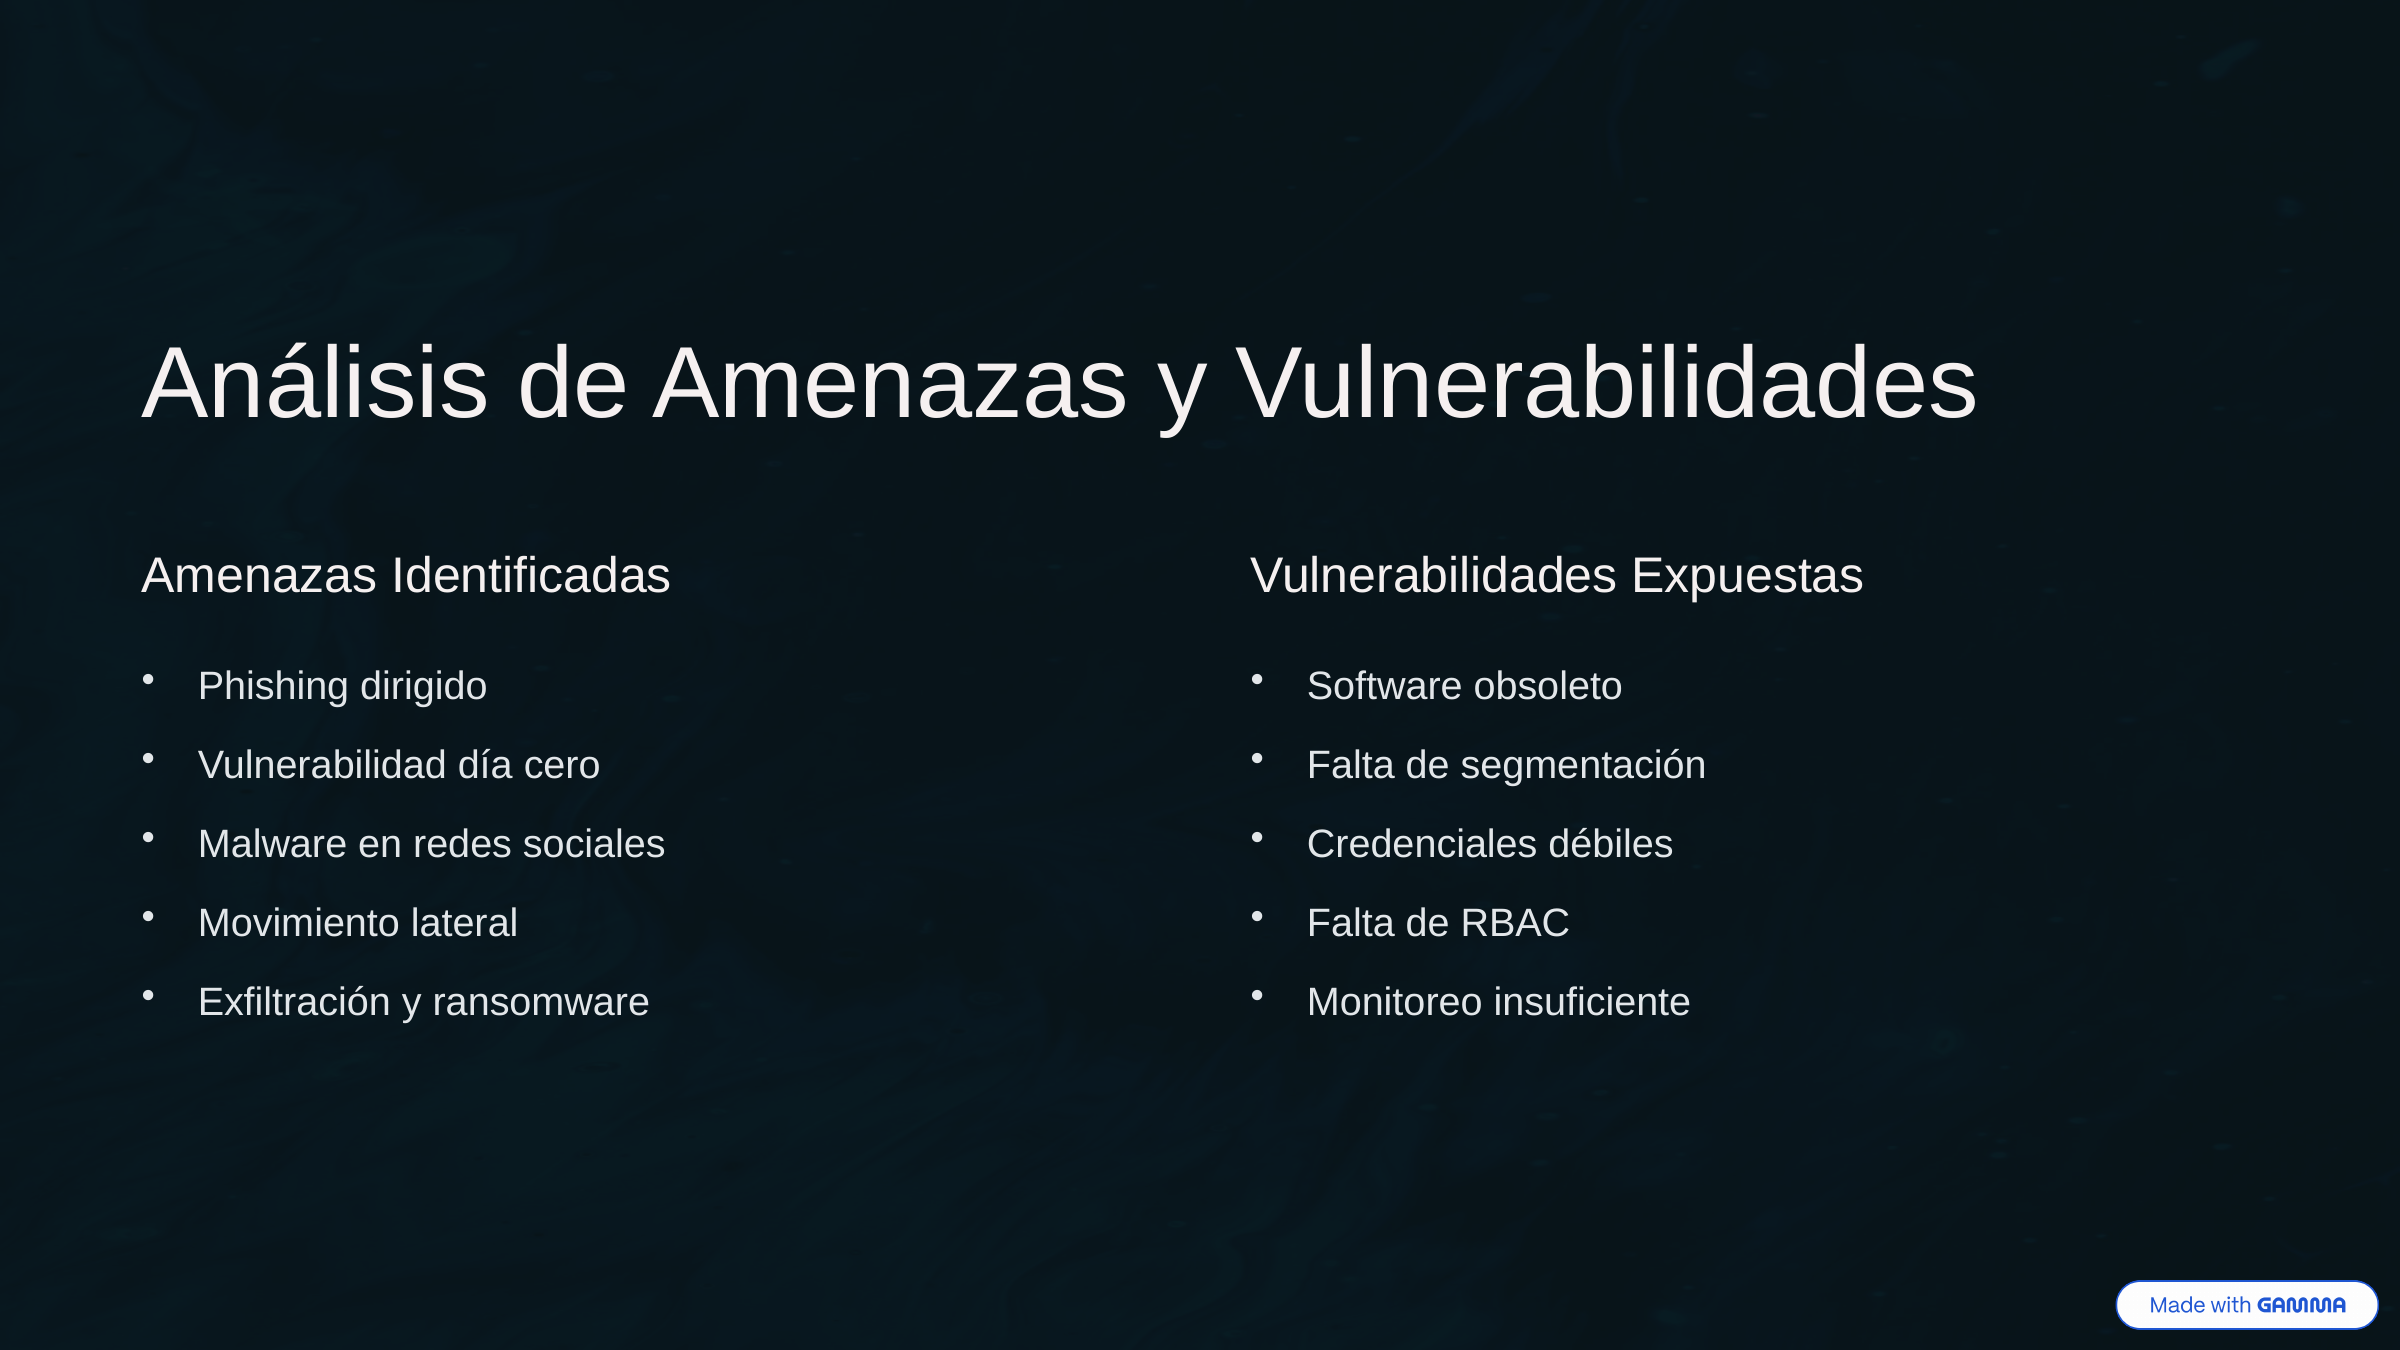

Análisis de Amenazas y Vulnerabilidades
Amenazas Identificadas
Vulnerabilidades Expuestas
Phishing dirigido
Software obsoleto
Vulnerabilidad día cero
Falta de segmentación
Malware en redes sociales
Credenciales débiles
Movimiento lateral
Falta de RBAC
Exfiltración y ransomware
Monitoreo insuficiente